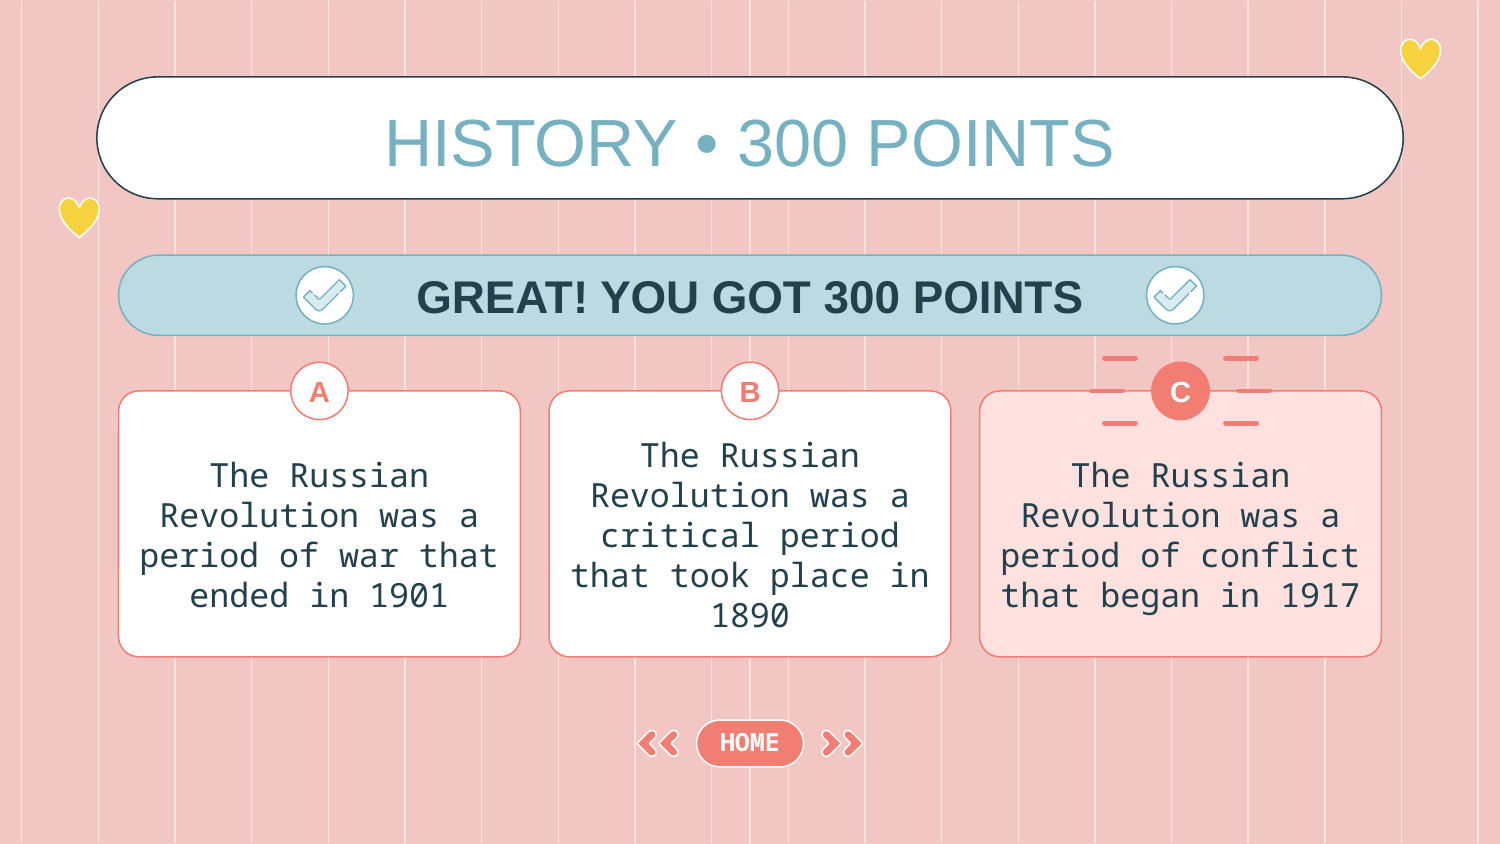

# HISTORY • 300 POINTS
GREAT! YOU GOT 300 POINTS

A
B
C
The Russian Revolution was a period of war that ended in 1901
The Russian Revolution was a critical period that took place in 1890
The Russian Revolution was a period of conflict that began in 1917
HOME